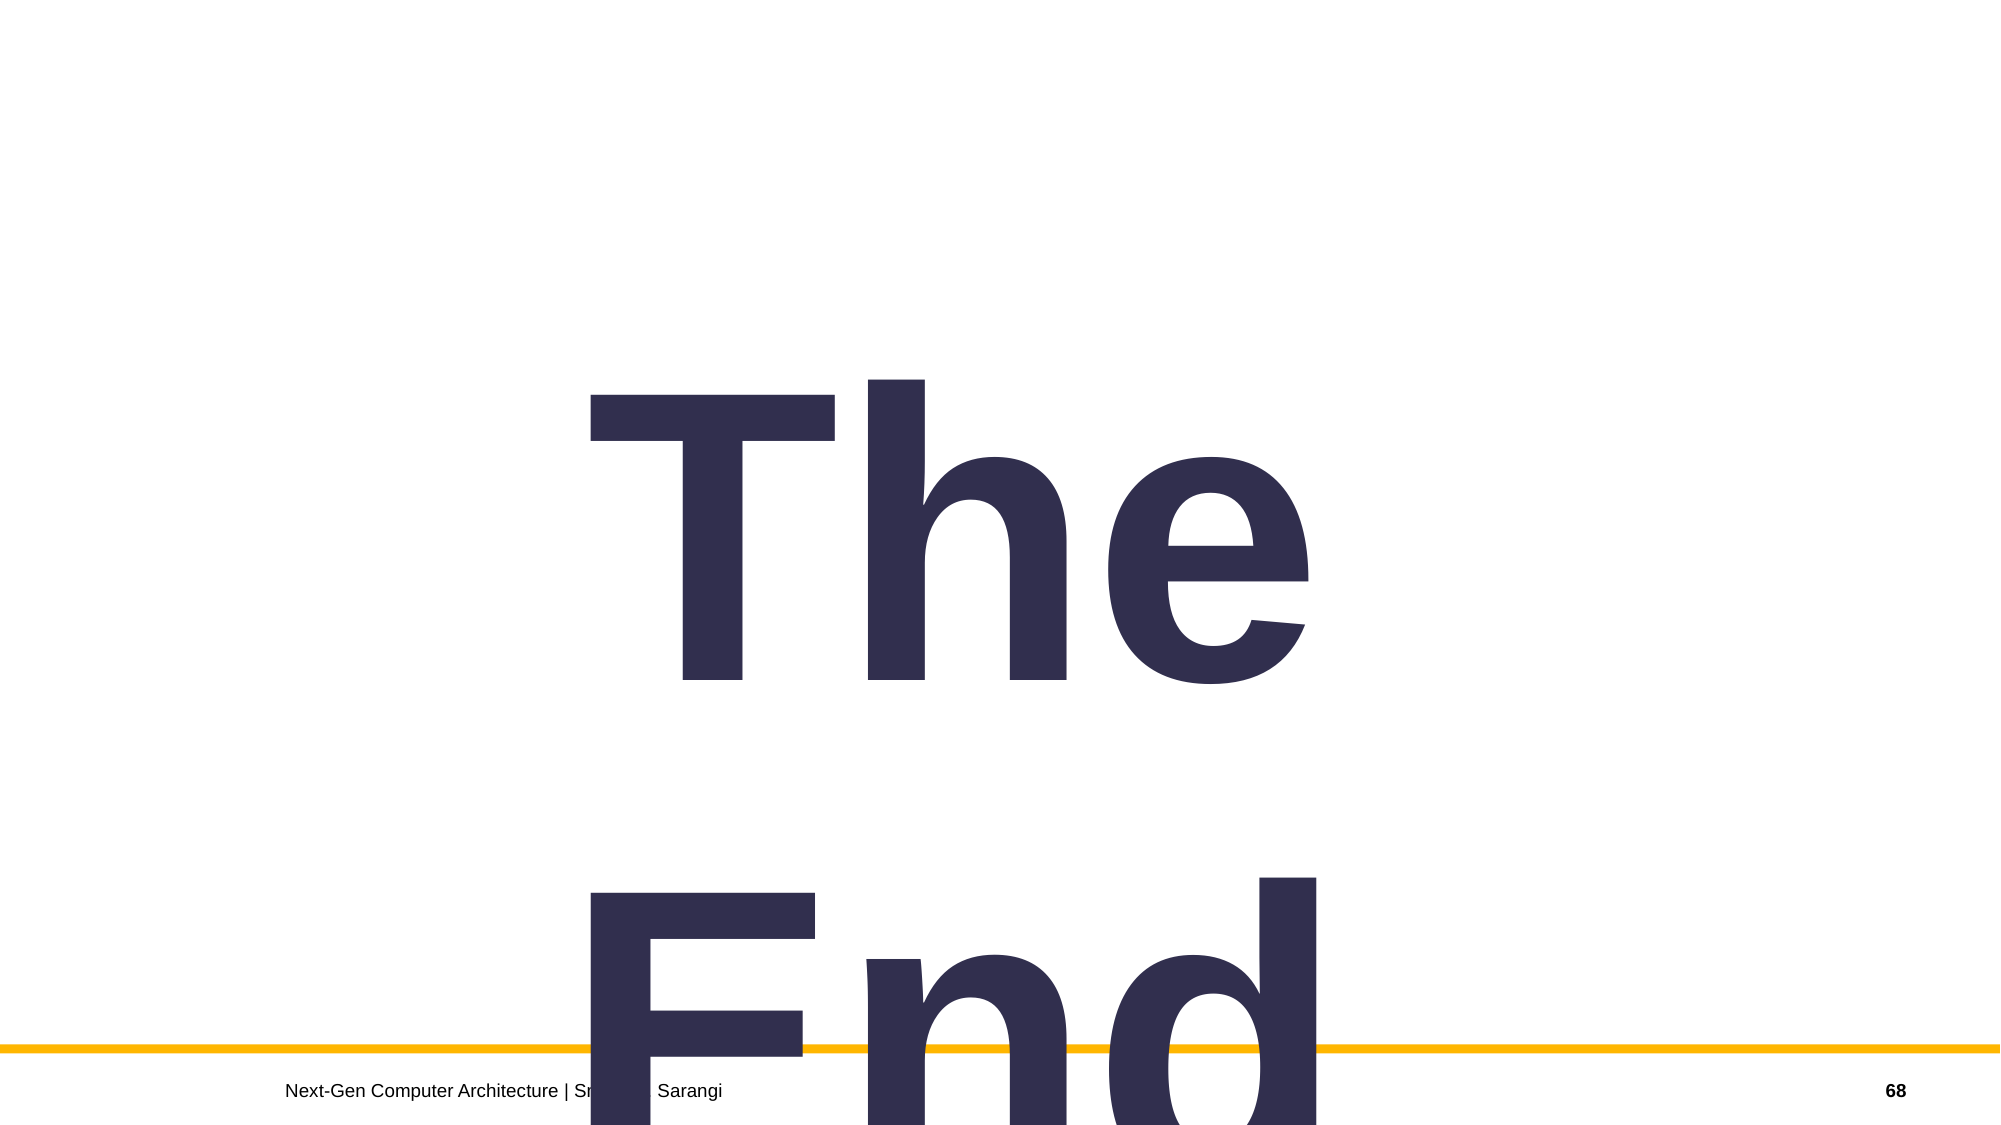

The End
68
Next-Gen Computer Architecture | Smruti R. Sarangi